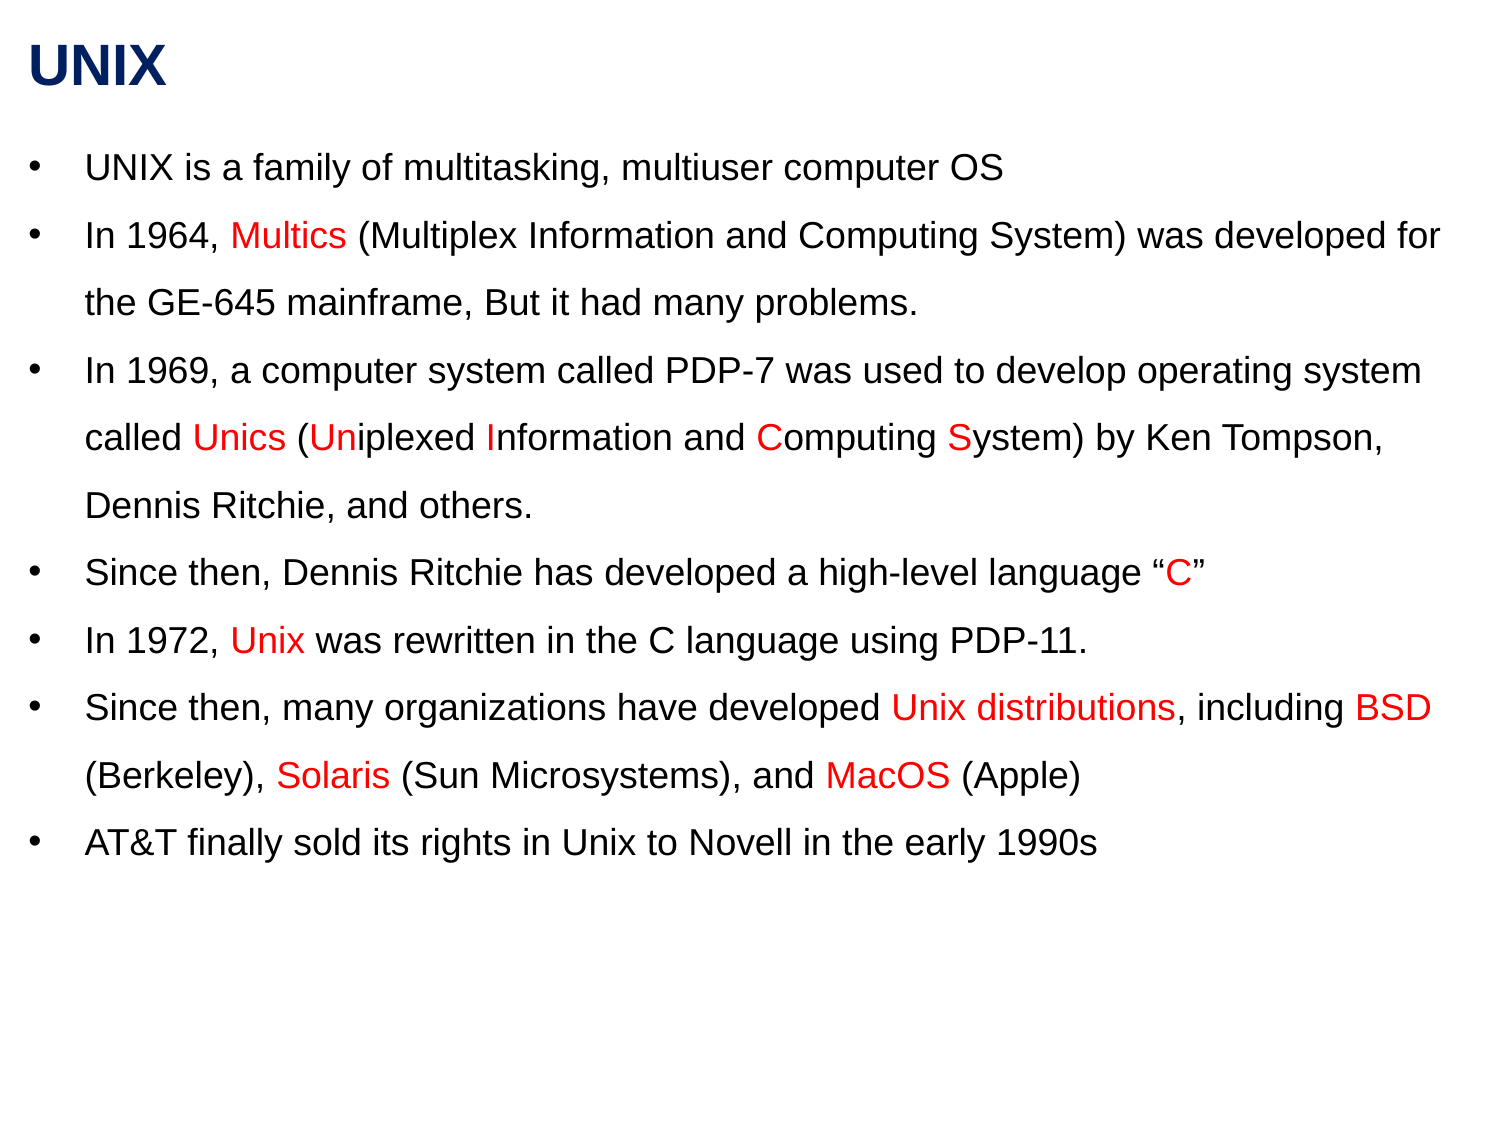

UNIX
UNIX is a family of multitasking, multiuser computer OS
In 1964, Multics (Multiplex Information and Computing System) was developed for the GE-645 mainframe, But it had many problems.
In 1969, a computer system called PDP-7 was used to develop operating system called Unics (Uniplexed Information and Computing System) by Ken Tompson, Dennis Ritchie, and others.
Since then, Dennis Ritchie has developed a high-level language “C”
In 1972, Unix was rewritten in the C language using PDP-11.
Since then, many organizations have developed Unix distributions, including BSD (Berkeley), Solaris (Sun Microsystems), and MacOS (Apple)
AT&T finally sold its rights in Unix to Novell in the early 1990s